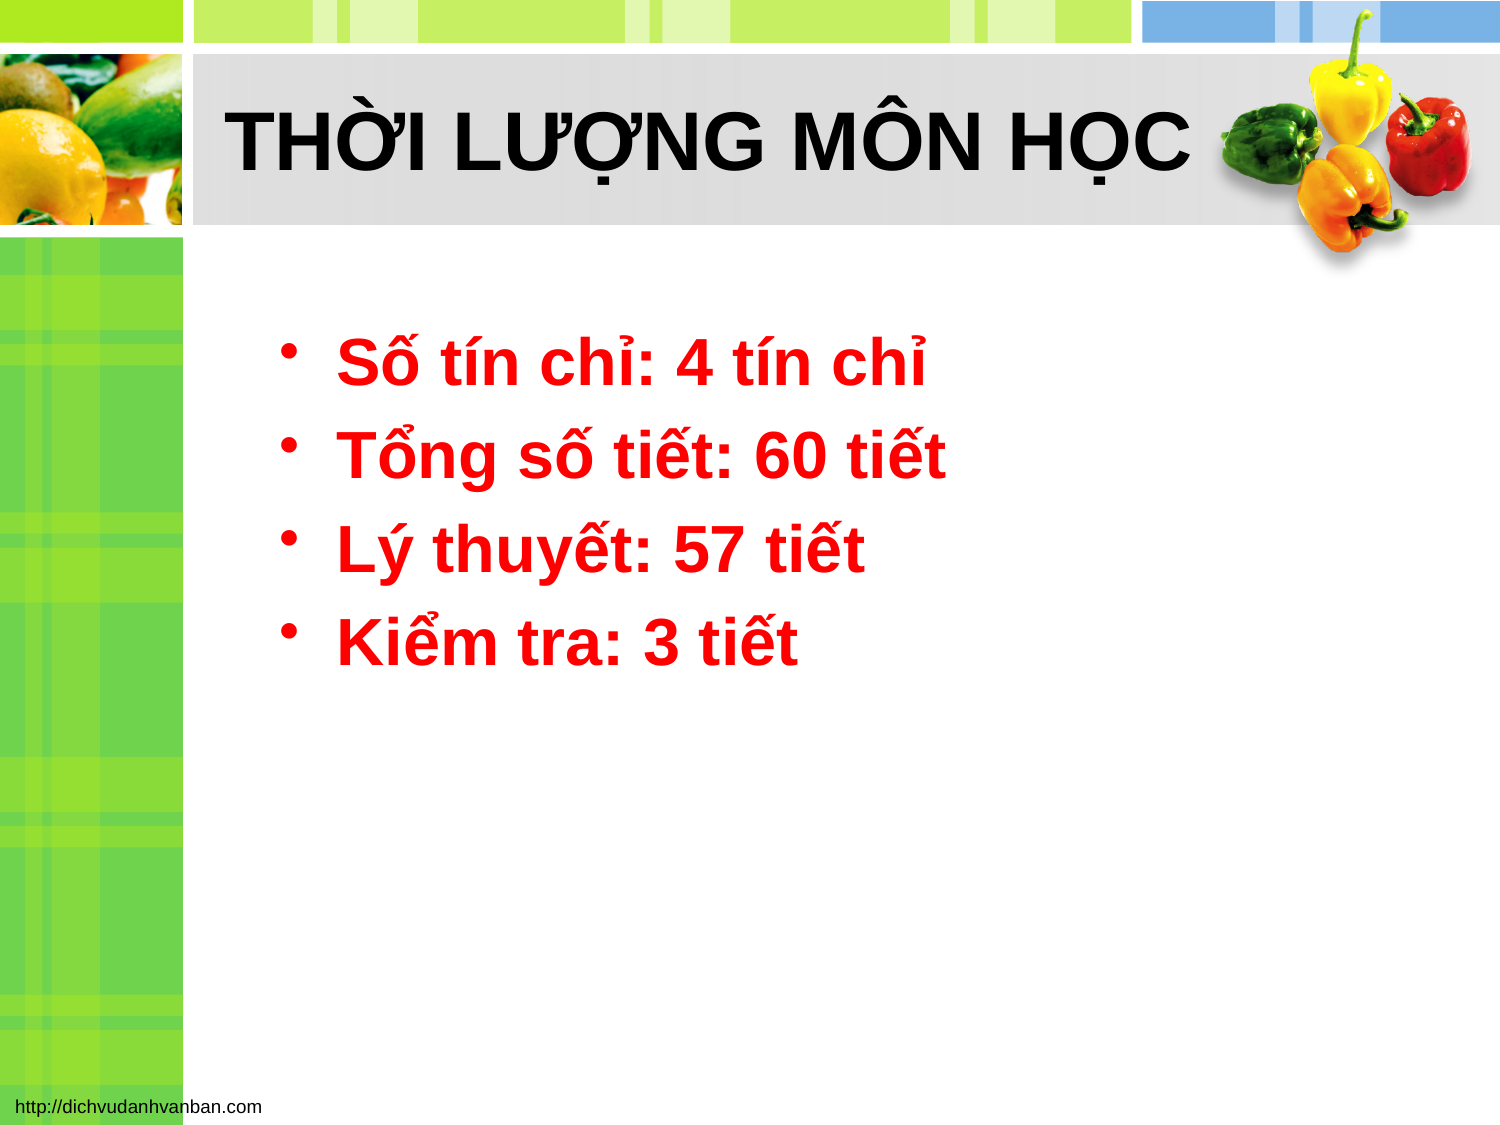

# THỜI LƯỢNG MÔN HỌC
Số tín chỉ: 4 tín chỉ
Tổng số tiết: 60 tiết
Lý thuyết: 57 tiết
Kiểm tra: 3 tiết